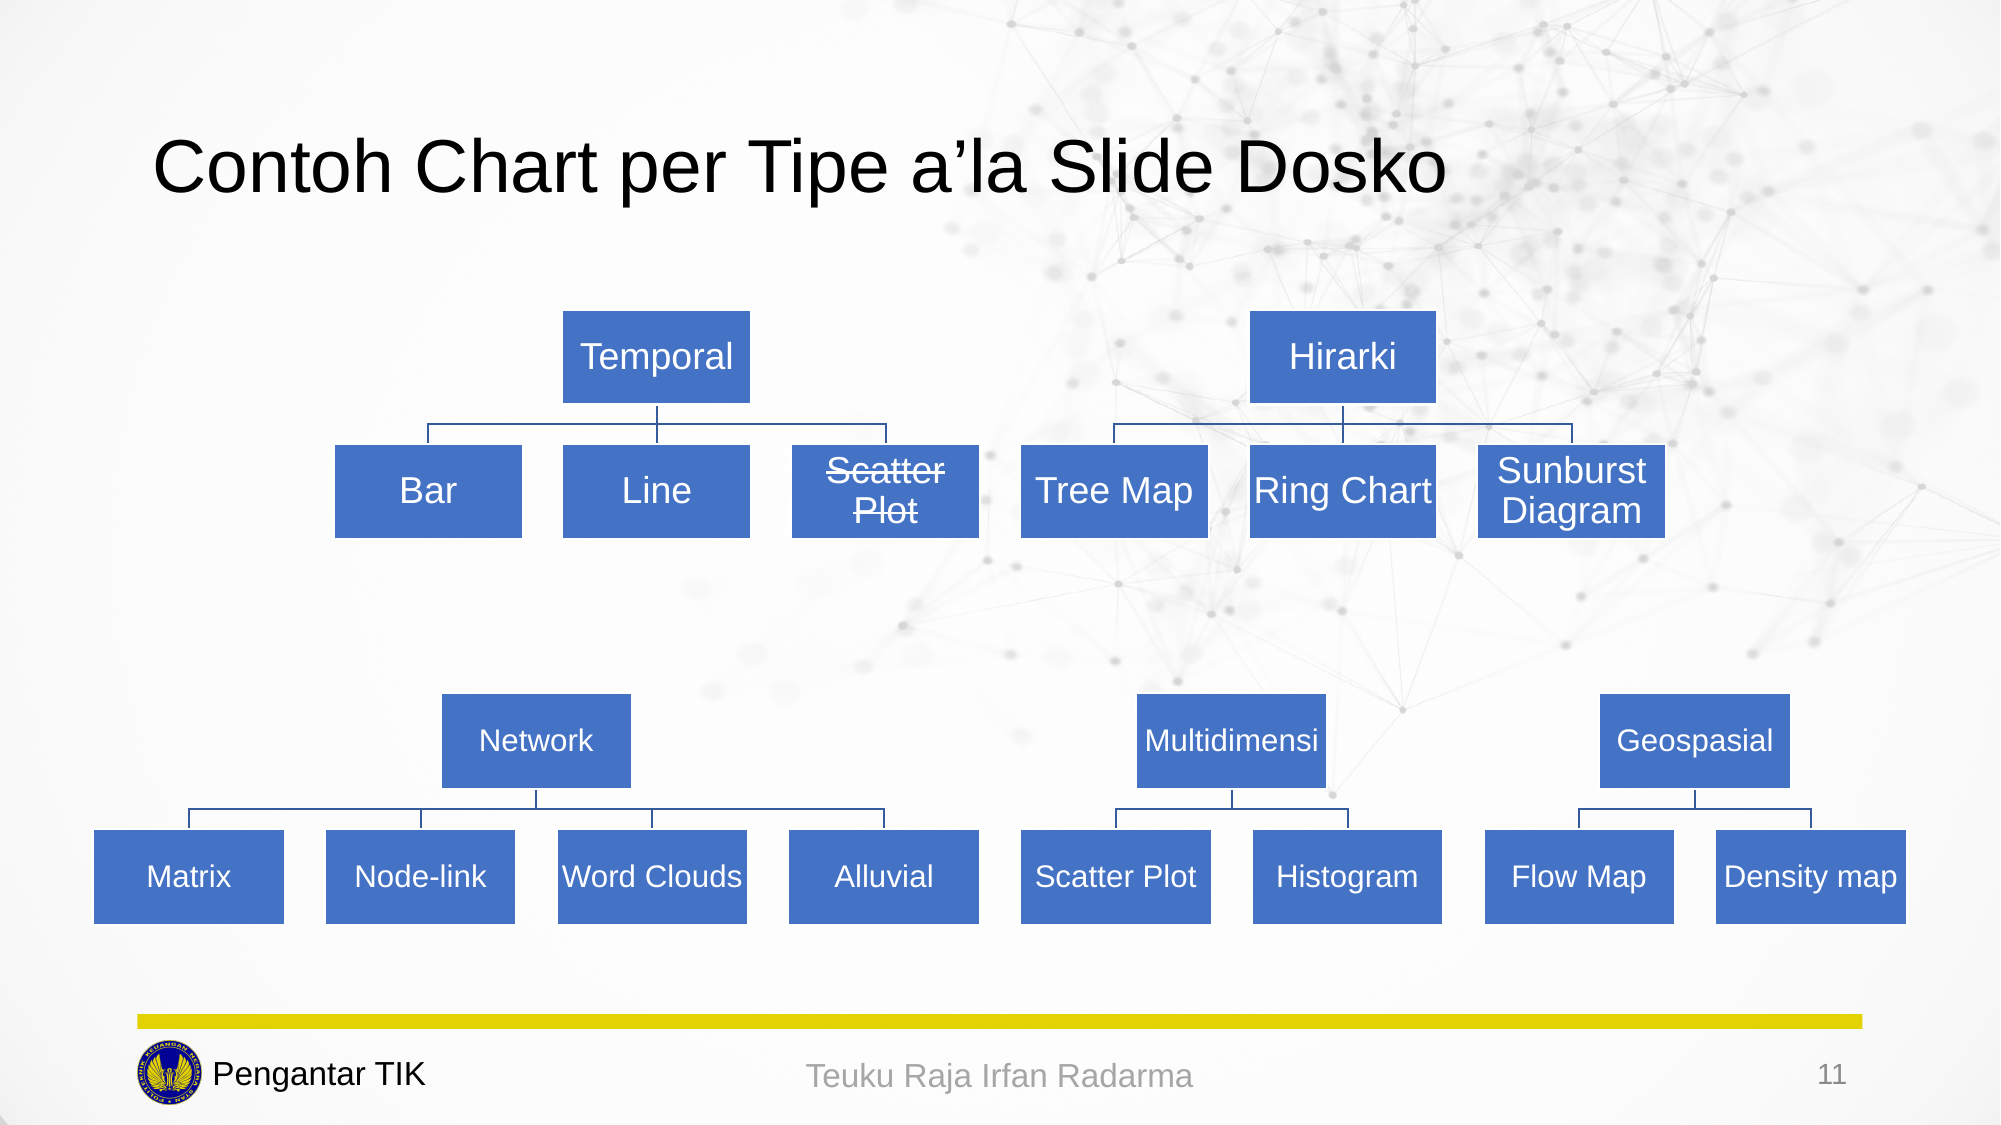

# Contoh Chart per Tipe a’la Slide Dosko
Temporal
Bar
Line
Scatter Plot
Hirarki
Tree Map
Ring Chart
Sunburst Diagram
Network
Matrix
Node-link
Word Clouds
Alluvial
Multidimensi
Scatter Plot
Histogram
Geospasial
Flow Map
Density map
11